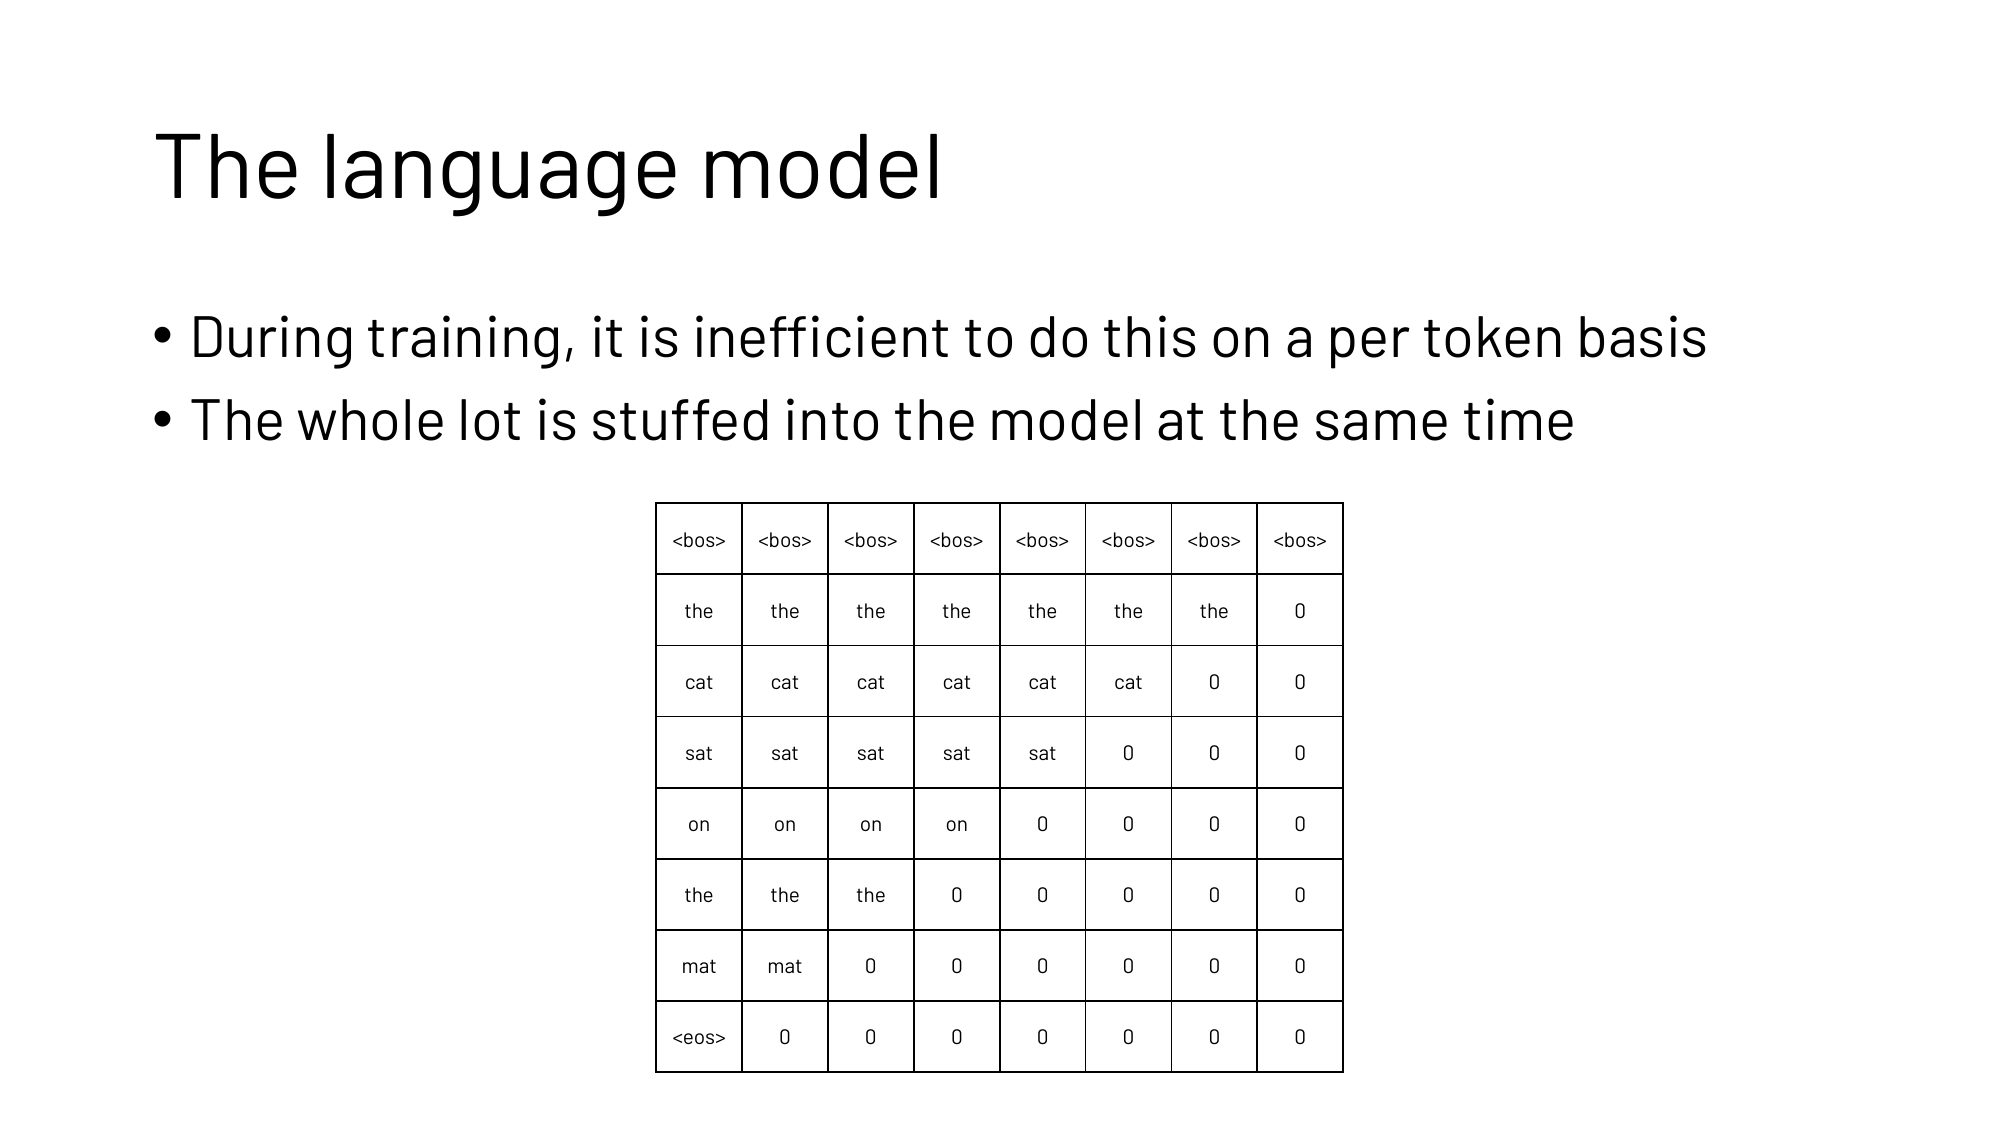

# The language model
During training, it is inefficient to do this on a per token basis
The whole lot is stuffed into the model at the same time

| <bos> | <bos> | <bos> | <bos> | <bos> | <bos> | <bos> | <bos> |
| --- | --- | --- | --- | --- | --- | --- | --- |
| the | the | the | the | the | the | the | 0 |
| cat | cat | cat | cat | cat | cat | 0 | 0 |
| sat | sat | sat | sat | sat | 0 | 0 | 0 |
| on | on | on | on | 0 | 0 | 0 | 0 |
| the | the | the | 0 | 0 | 0 | 0 | 0 |
| mat | mat | 0 | 0 | 0 | 0 | 0 | 0 |
| <eos> | 0 | 0 | 0 | 0 | 0 | 0 | 0 |